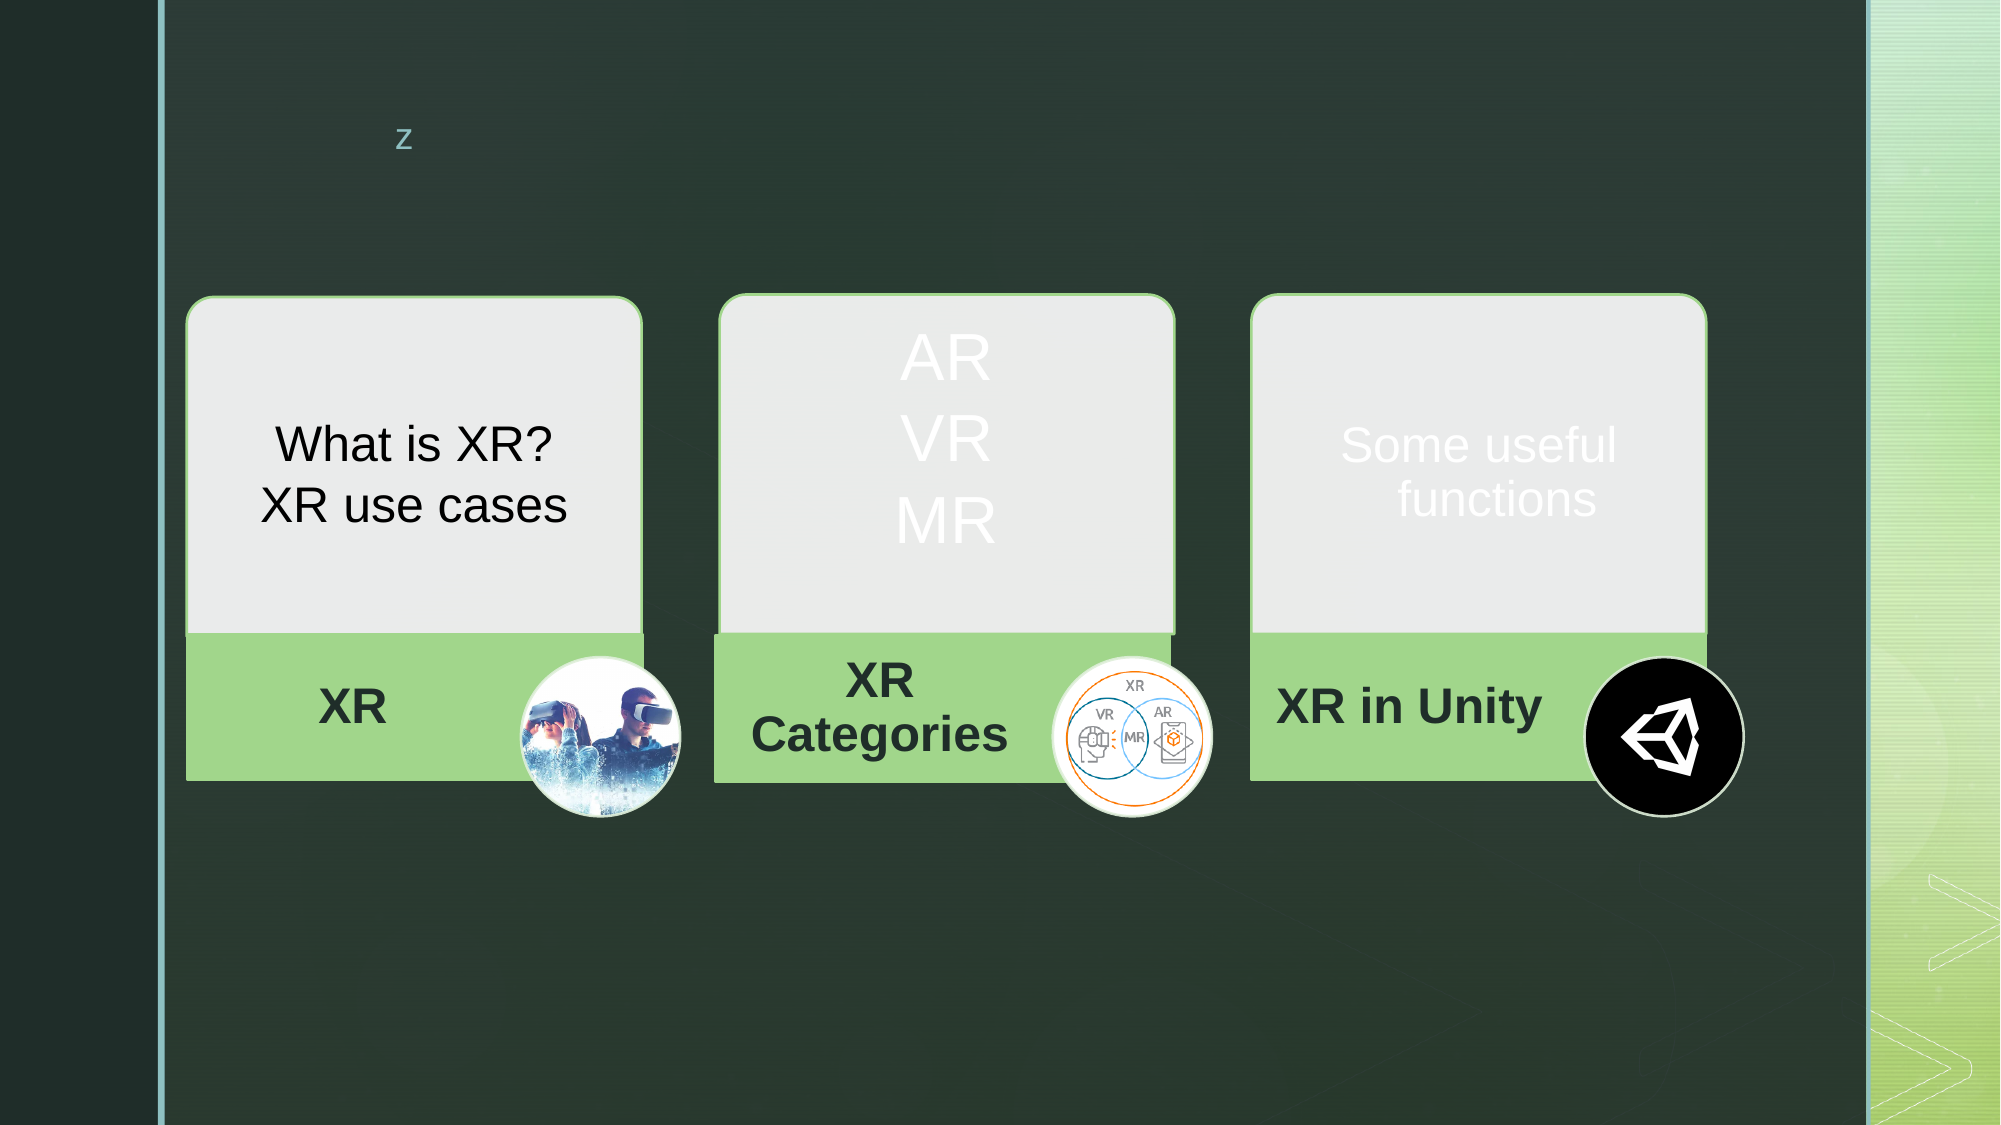

What is XR?
XR use cases
XR
AR
VR
MR
XR Categories
Some useful functions
XR in Unity